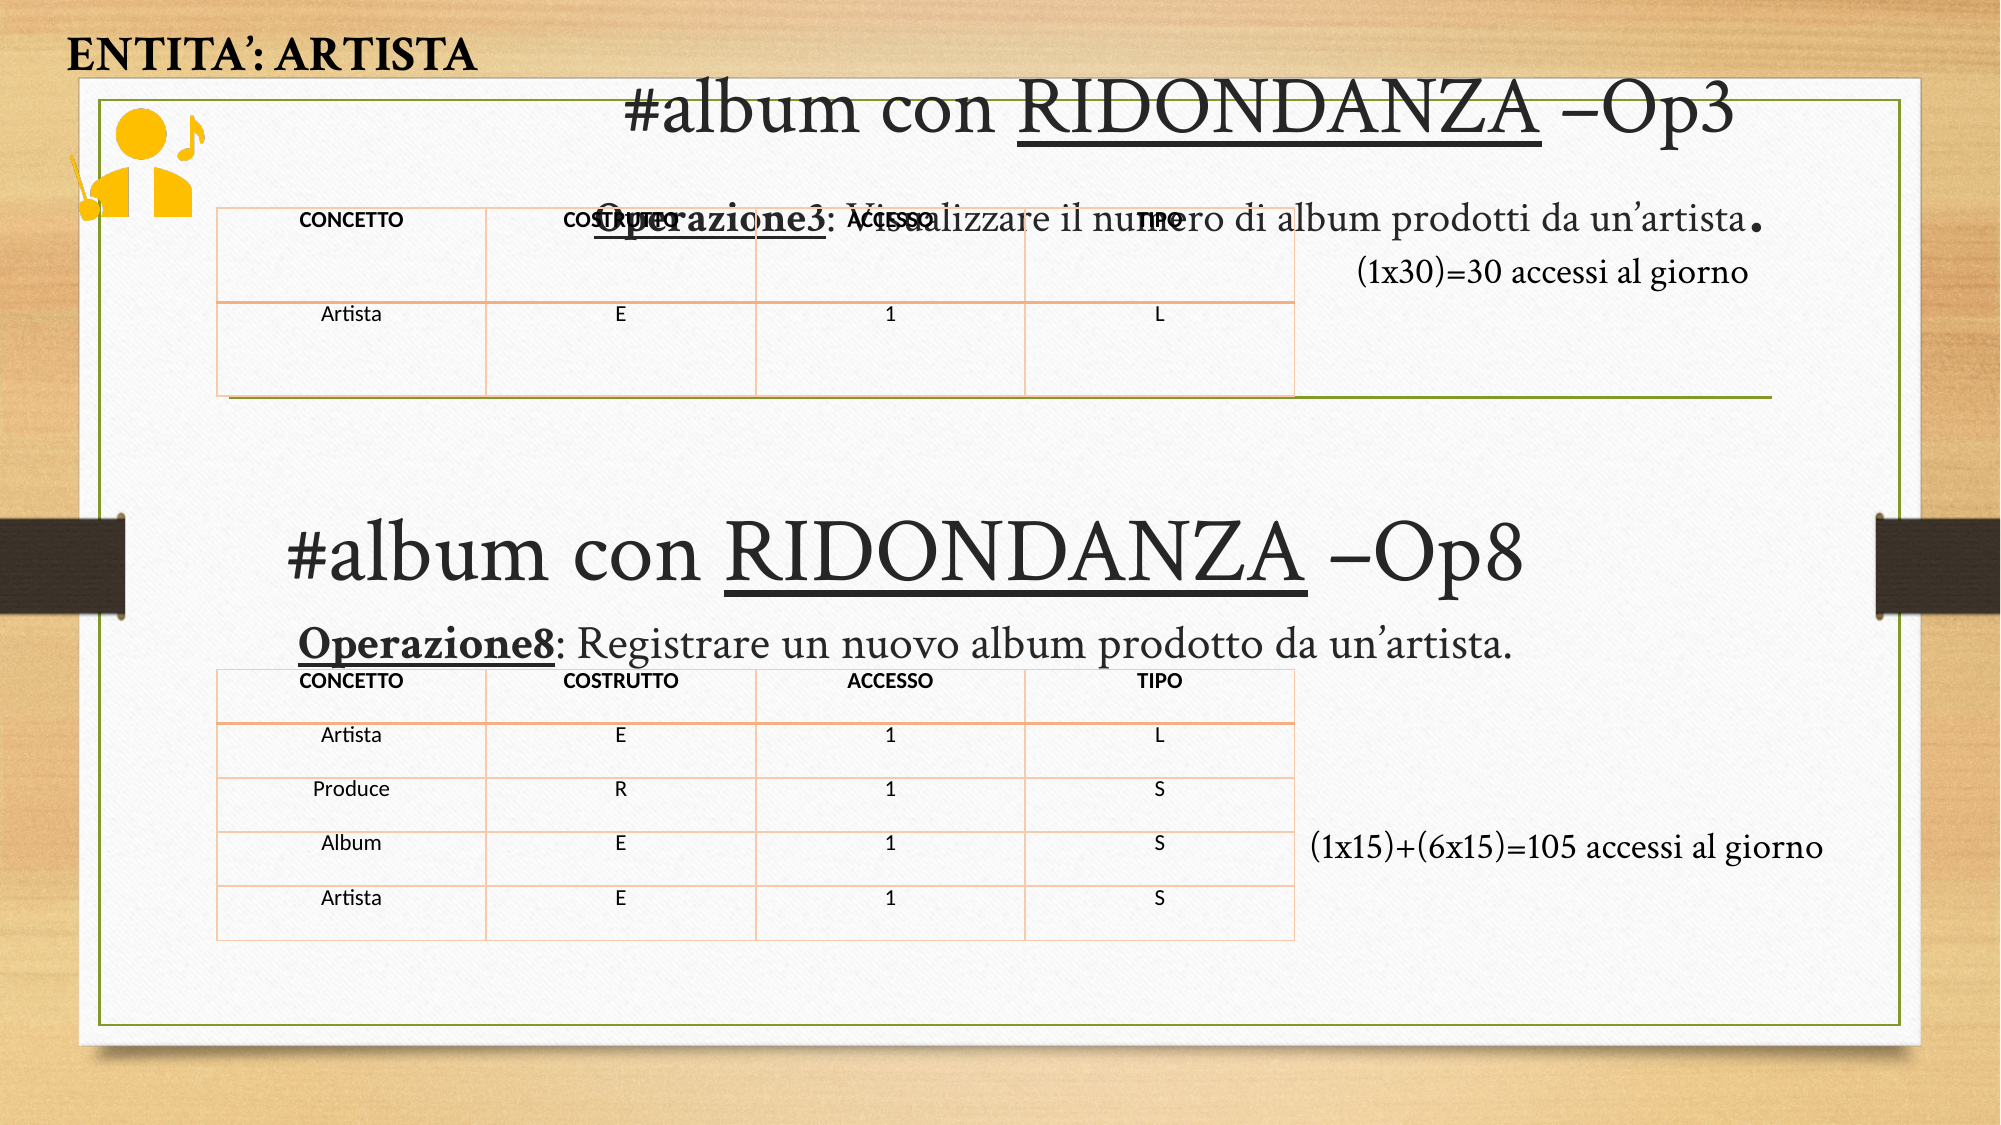

ENTITA’: ARTISTA
#album con RIDONDANZA –Op3
Operazione3: Visualizzare il numero di album prodotti da un’artista.

| CONCETTO | COSTRUTTO | ACCESSO | TIPO |
| --- | --- | --- | --- |
| Artista | E | 1 | L |
(1x30)=30 accessi al giorno
#album con RIDONDANZA –Op8
Operazione8: Registrare un nuovo album prodotto da un’artista.

| CONCETTO | COSTRUTTO | ACCESSO | TIPO |
| --- | --- | --- | --- |
| Artista | E | 1 | L |
| Produce | R | 1 | S |
| Album | E | 1 | S |
| Artista | E | 1 | S |
(1x15)+(6x15)=105 accessi al giorno